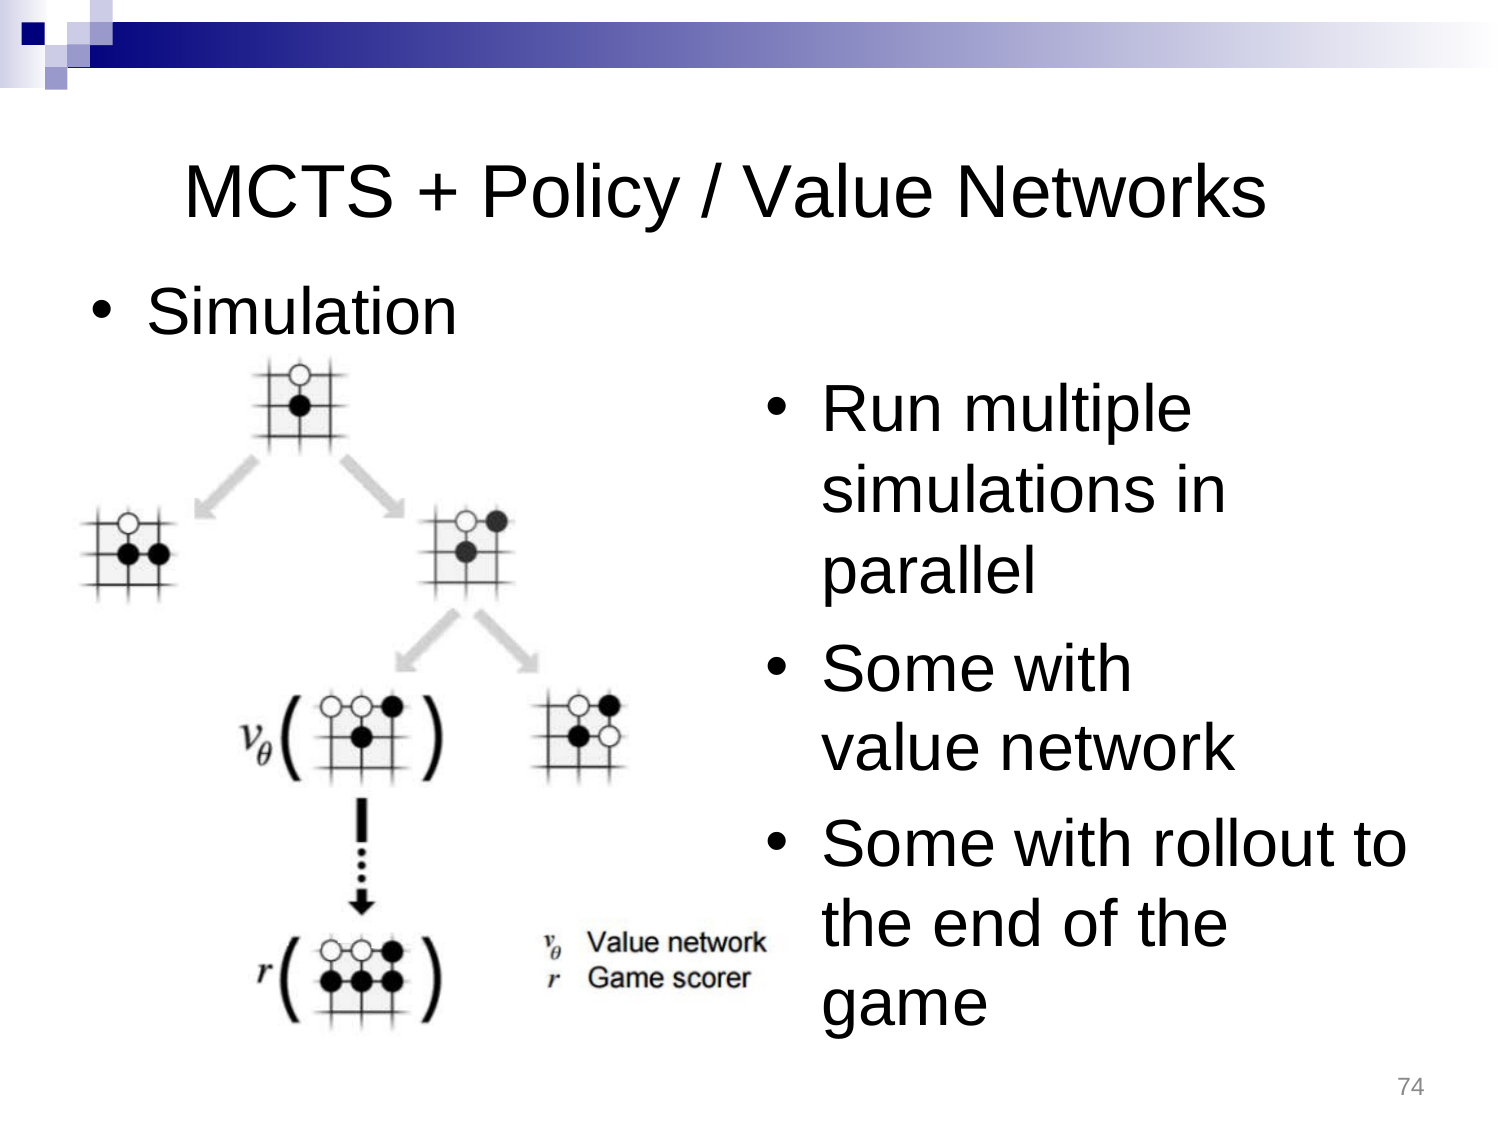

# MCTS + Policy / Value Networks
Simulation

Run multiple simulations in parallel

Some with value network

Some with rollout to the end of the game

74